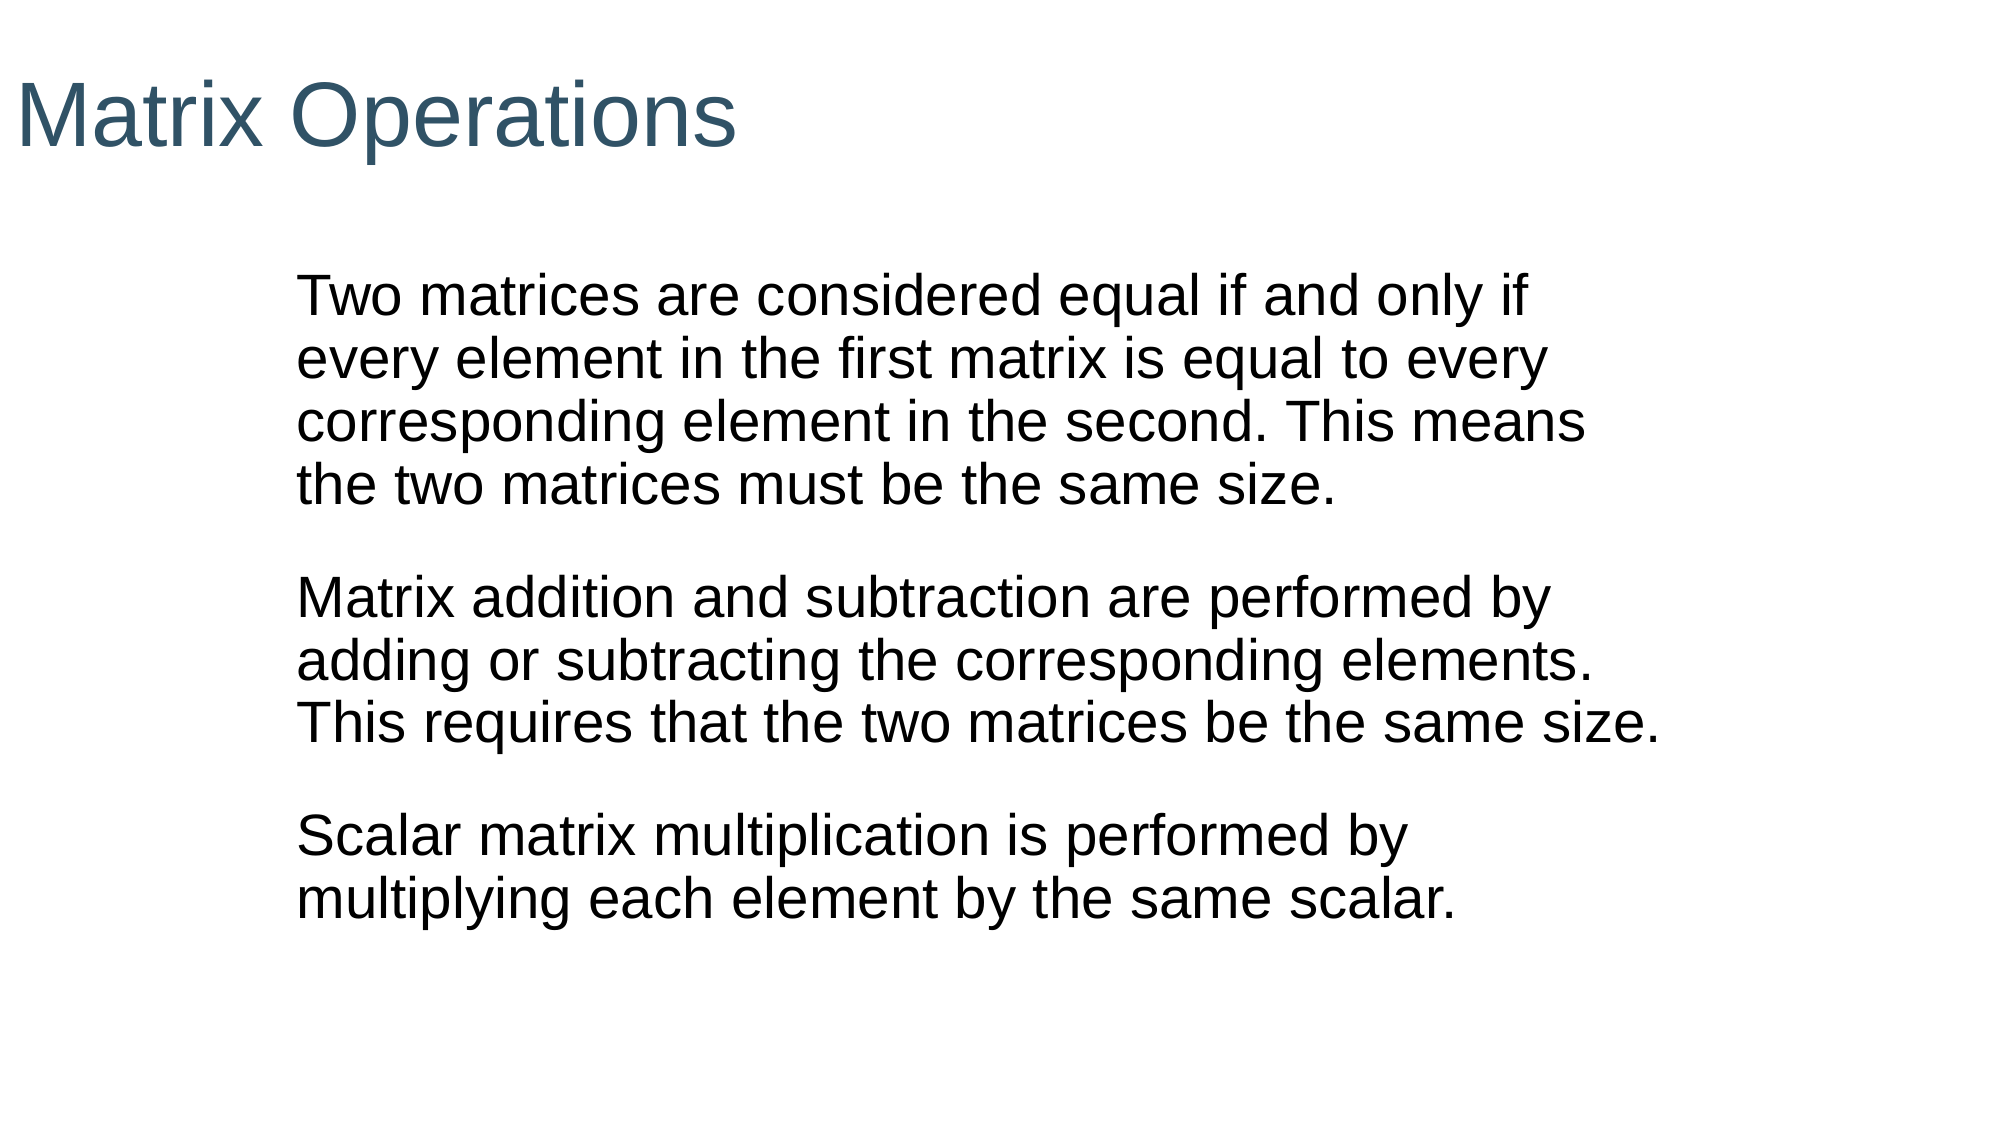

# Matrix Operations
Two matrices are considered equal if and only if every element in the first matrix is equal to every corresponding element in the second. This means the two matrices must be the same size.
Matrix addition and subtraction are performed by adding or subtracting the corresponding elements.  This requires that the two matrices be the same size.
Scalar matrix multiplication is performed by multiplying each element by the same scalar.